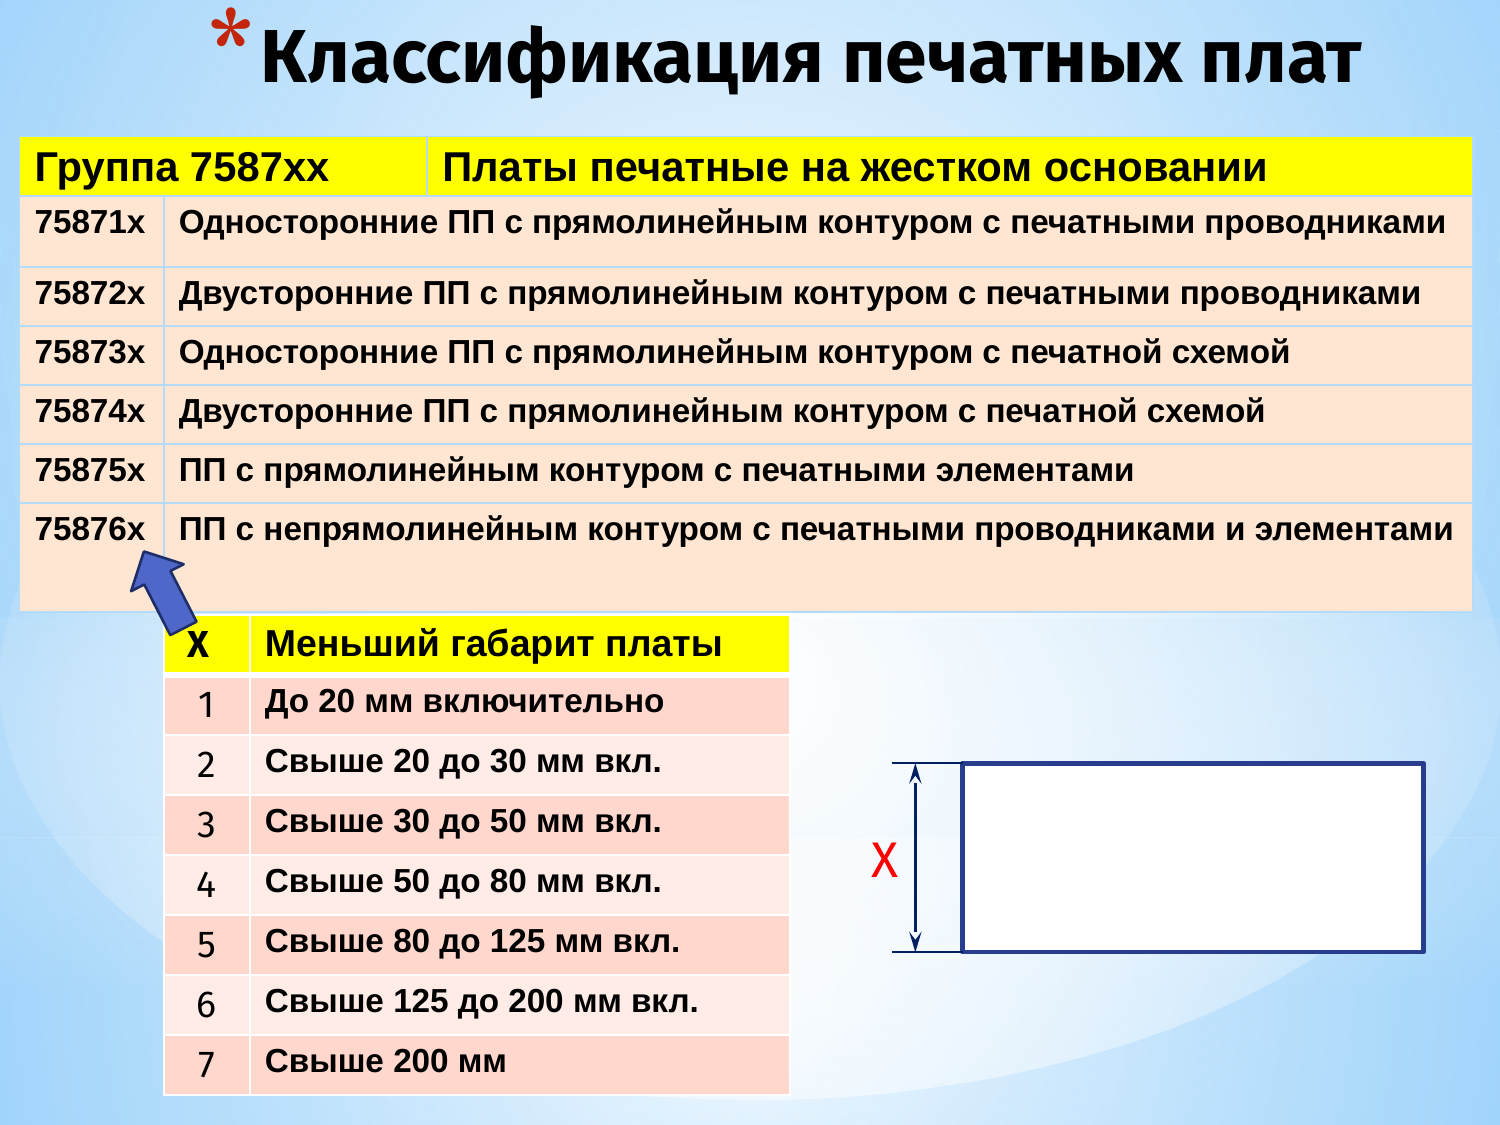

# Классификация печатных плат
| Группа 7587хх | Платы печатные на жестком основании |
| --- | --- |
| 75871х | Односторонние ПП с прямолинейным контуром с печатными проводниками |
| --- | --- |
| 75872х | Двусторонние ПП с прямолинейным контуром с печатными проводниками |
| 75873х | Односторонние ПП с прямолинейным контуром с печатной схемой |
| 75874х | Двусторонние ПП с прямолинейным контуром с печатной схемой |
| 75875х | ПП с прямолинейным контуром с печатными элементами |
| 75876х | ПП с непрямолинейным контуром с печатными проводниками и элементами |

| Х | Меньший габарит платы |
| --- | --- |
| 1 | До 20 мм включительно |
| 2 | Свыше 20 до 30 мм вкл. |
| 3 | Свыше 30 до 50 мм вкл. |
| 4 | Свыше 50 до 80 мм вкл. |
| 5 | Свыше 80 до 125 мм вкл. |
| 6 | Свыше 125 до 200 мм вкл. |
| 7 | Свыше 200 мм |

Х